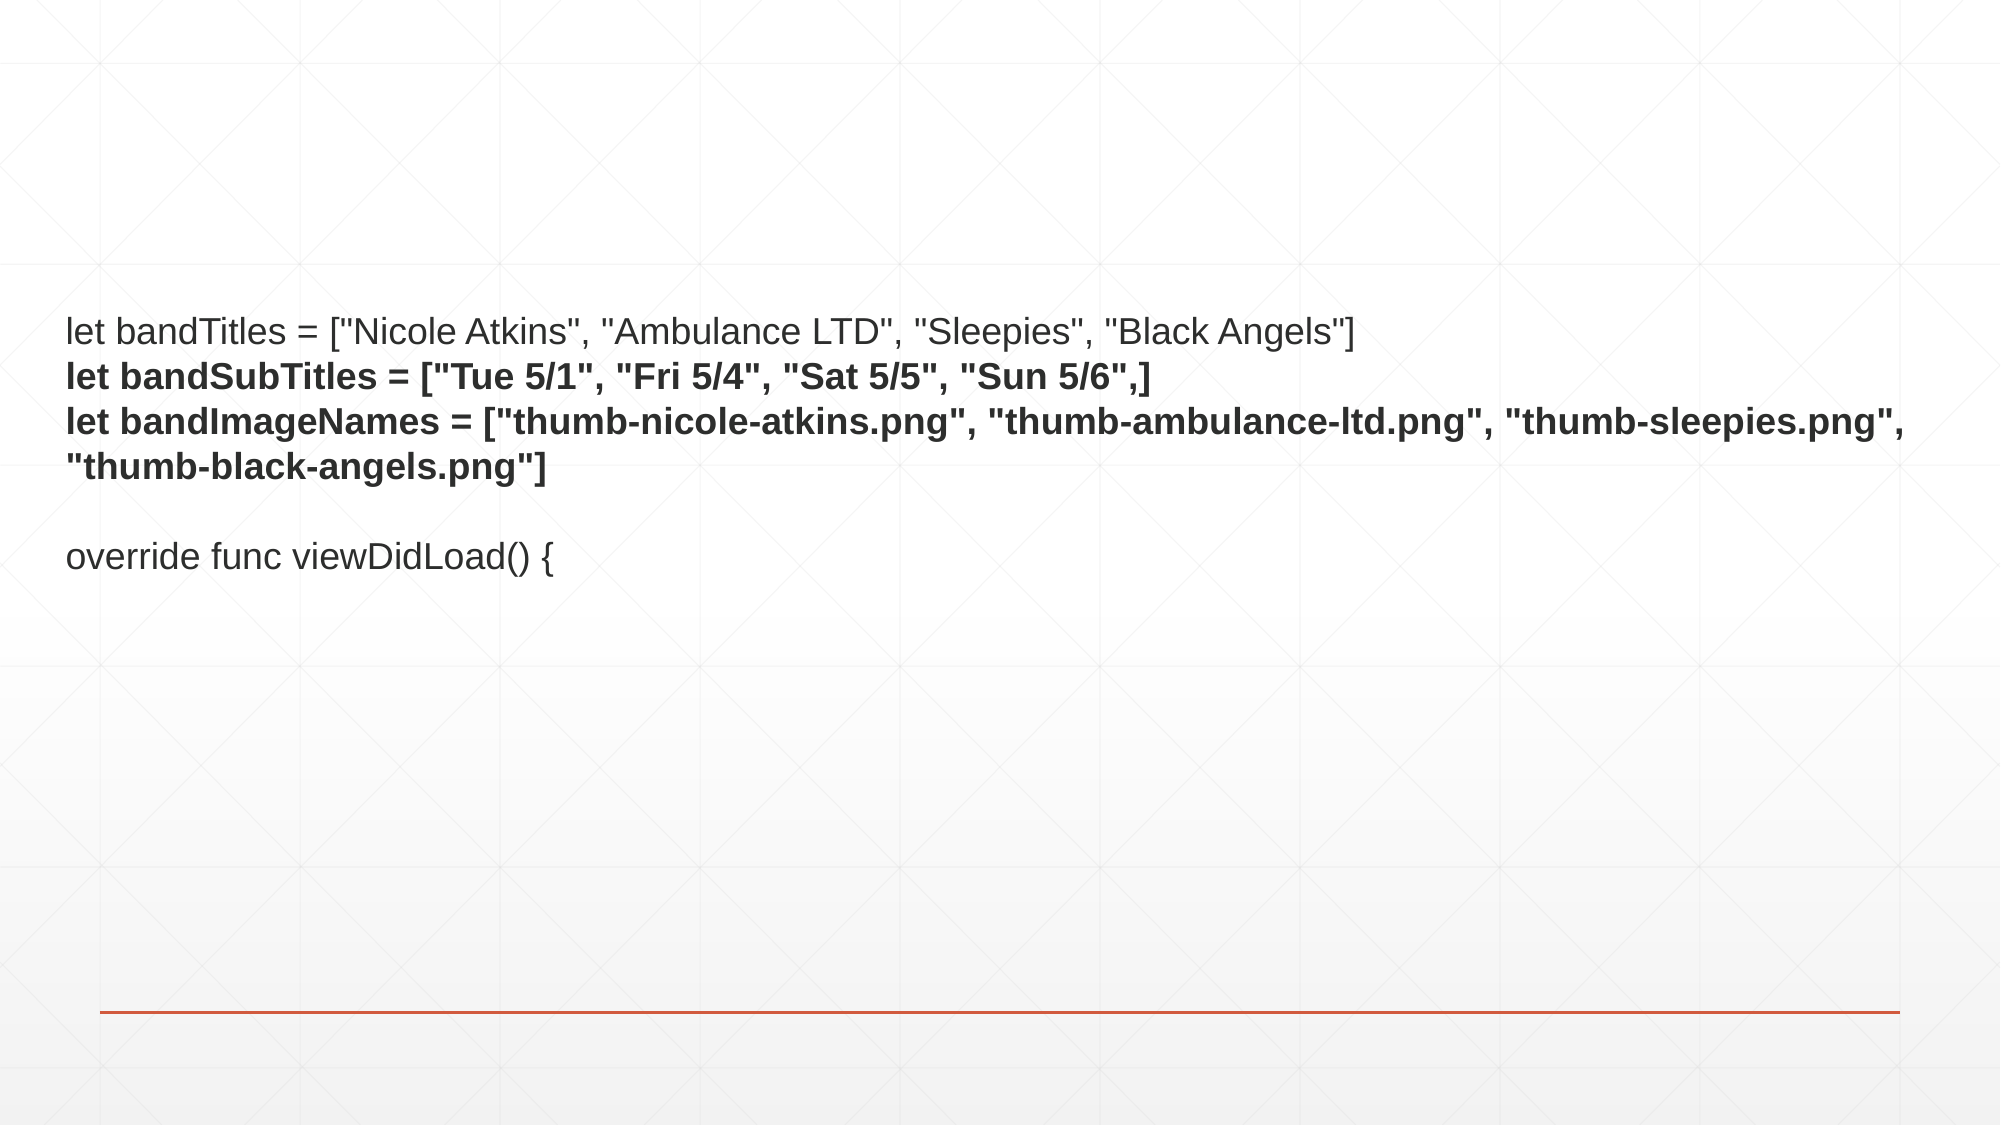

let bandTitles = ["Nicole Atkins", "Ambulance LTD", "Sleepies", "Black Angels"]
let bandSubTitles = ["Tue 5/1", "Fri 5/4", "Sat 5/5", "Sun 5/6",]
let bandImageNames = ["thumb-nicole-atkins.png", "thumb-ambulance-ltd.png", "thumb-sleepies.png", "thumb-black-angels.png"]

override func viewDidLoad() {